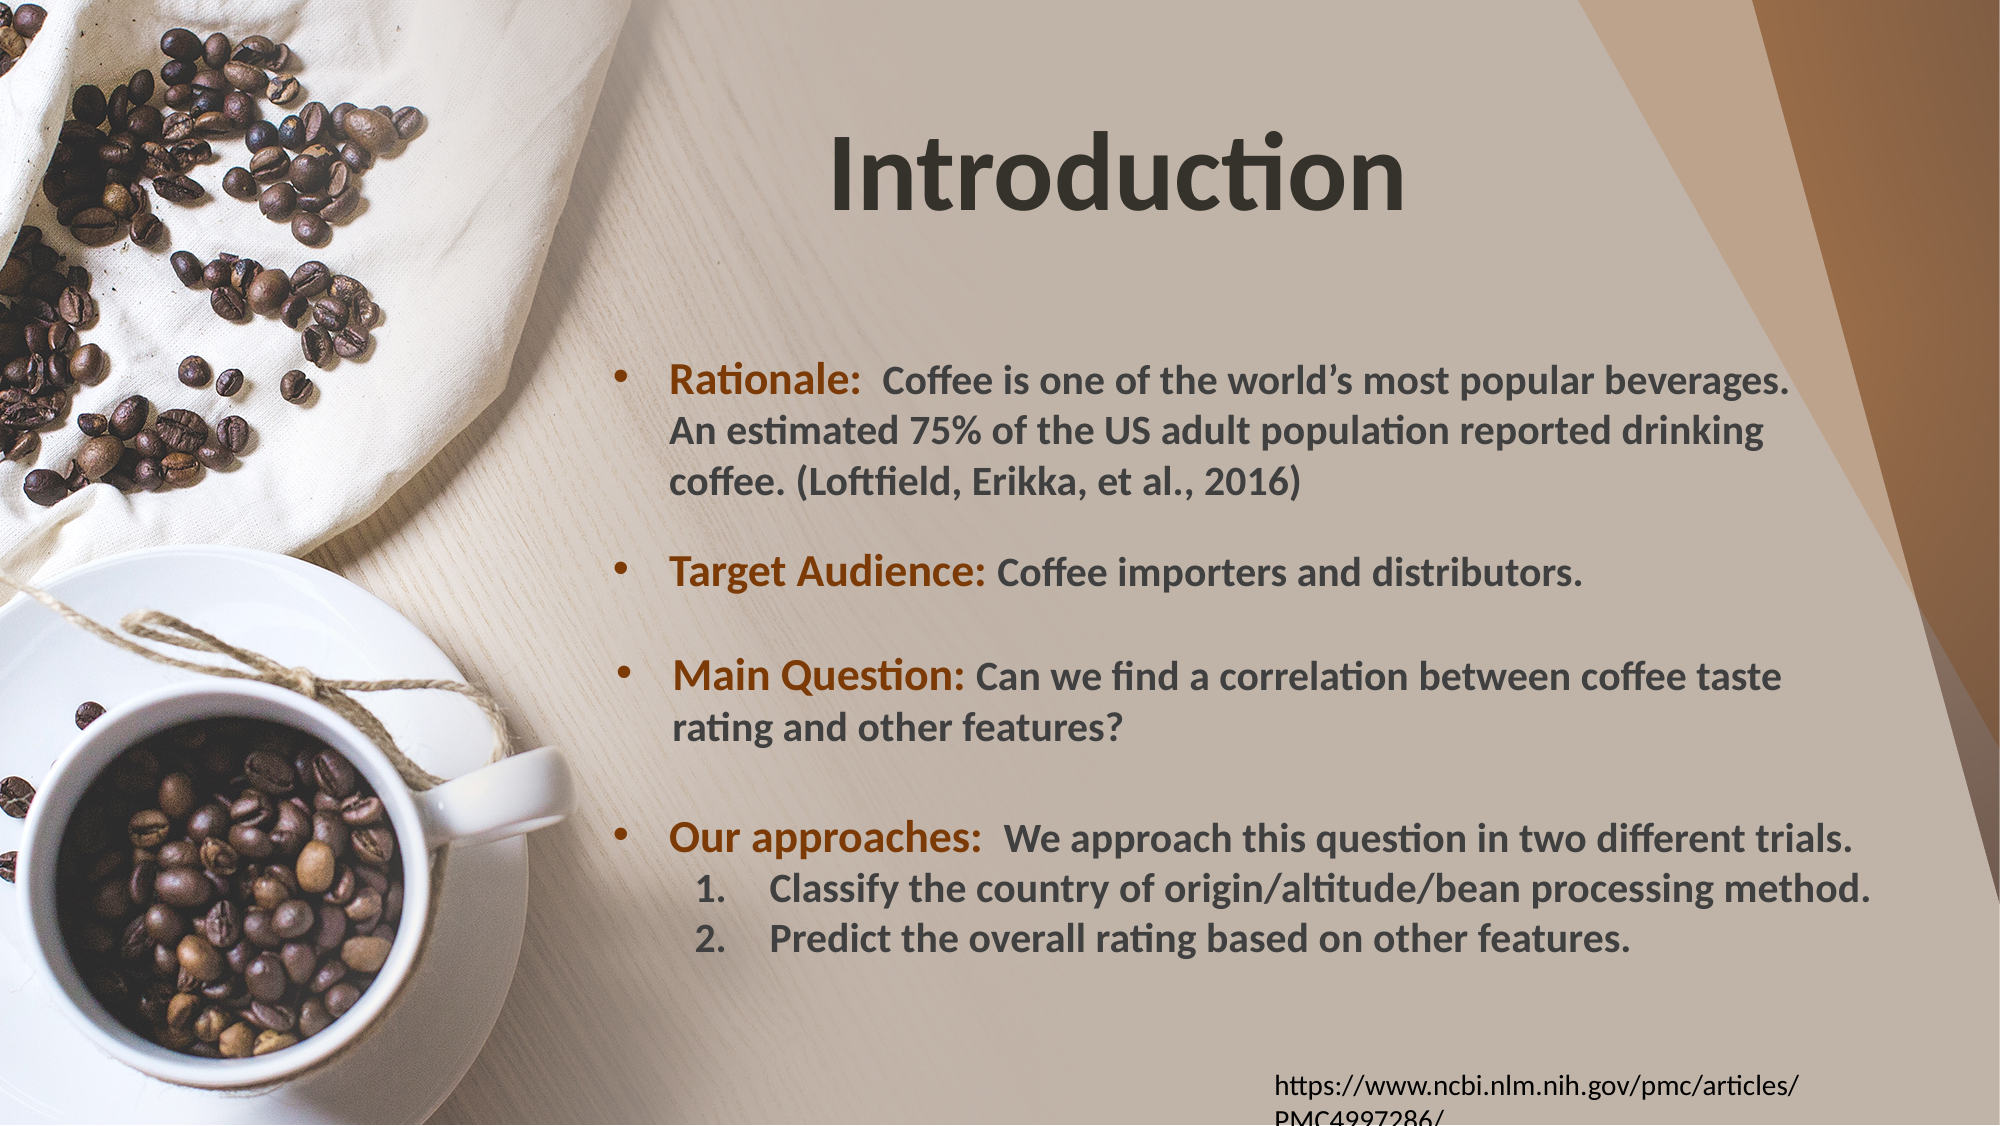

Introduction
Rationale:  Coffee is one of the world’s most popular beverages. An estimated 75% of the US adult population reported drinking coffee. (Loftfield, Erikka, et al., 2016)
Target Audience: Coffee importers and distributors.
Main Question: Can we find a correlation between coffee taste rating and other features?
Our approaches:  We approach this question in two different trials.
Classify the country of origin/altitude/bean processing method.
Predict the overall rating based on other features.
https://www.ncbi.nlm.nih.gov/pmc/articles/PMC4997286/